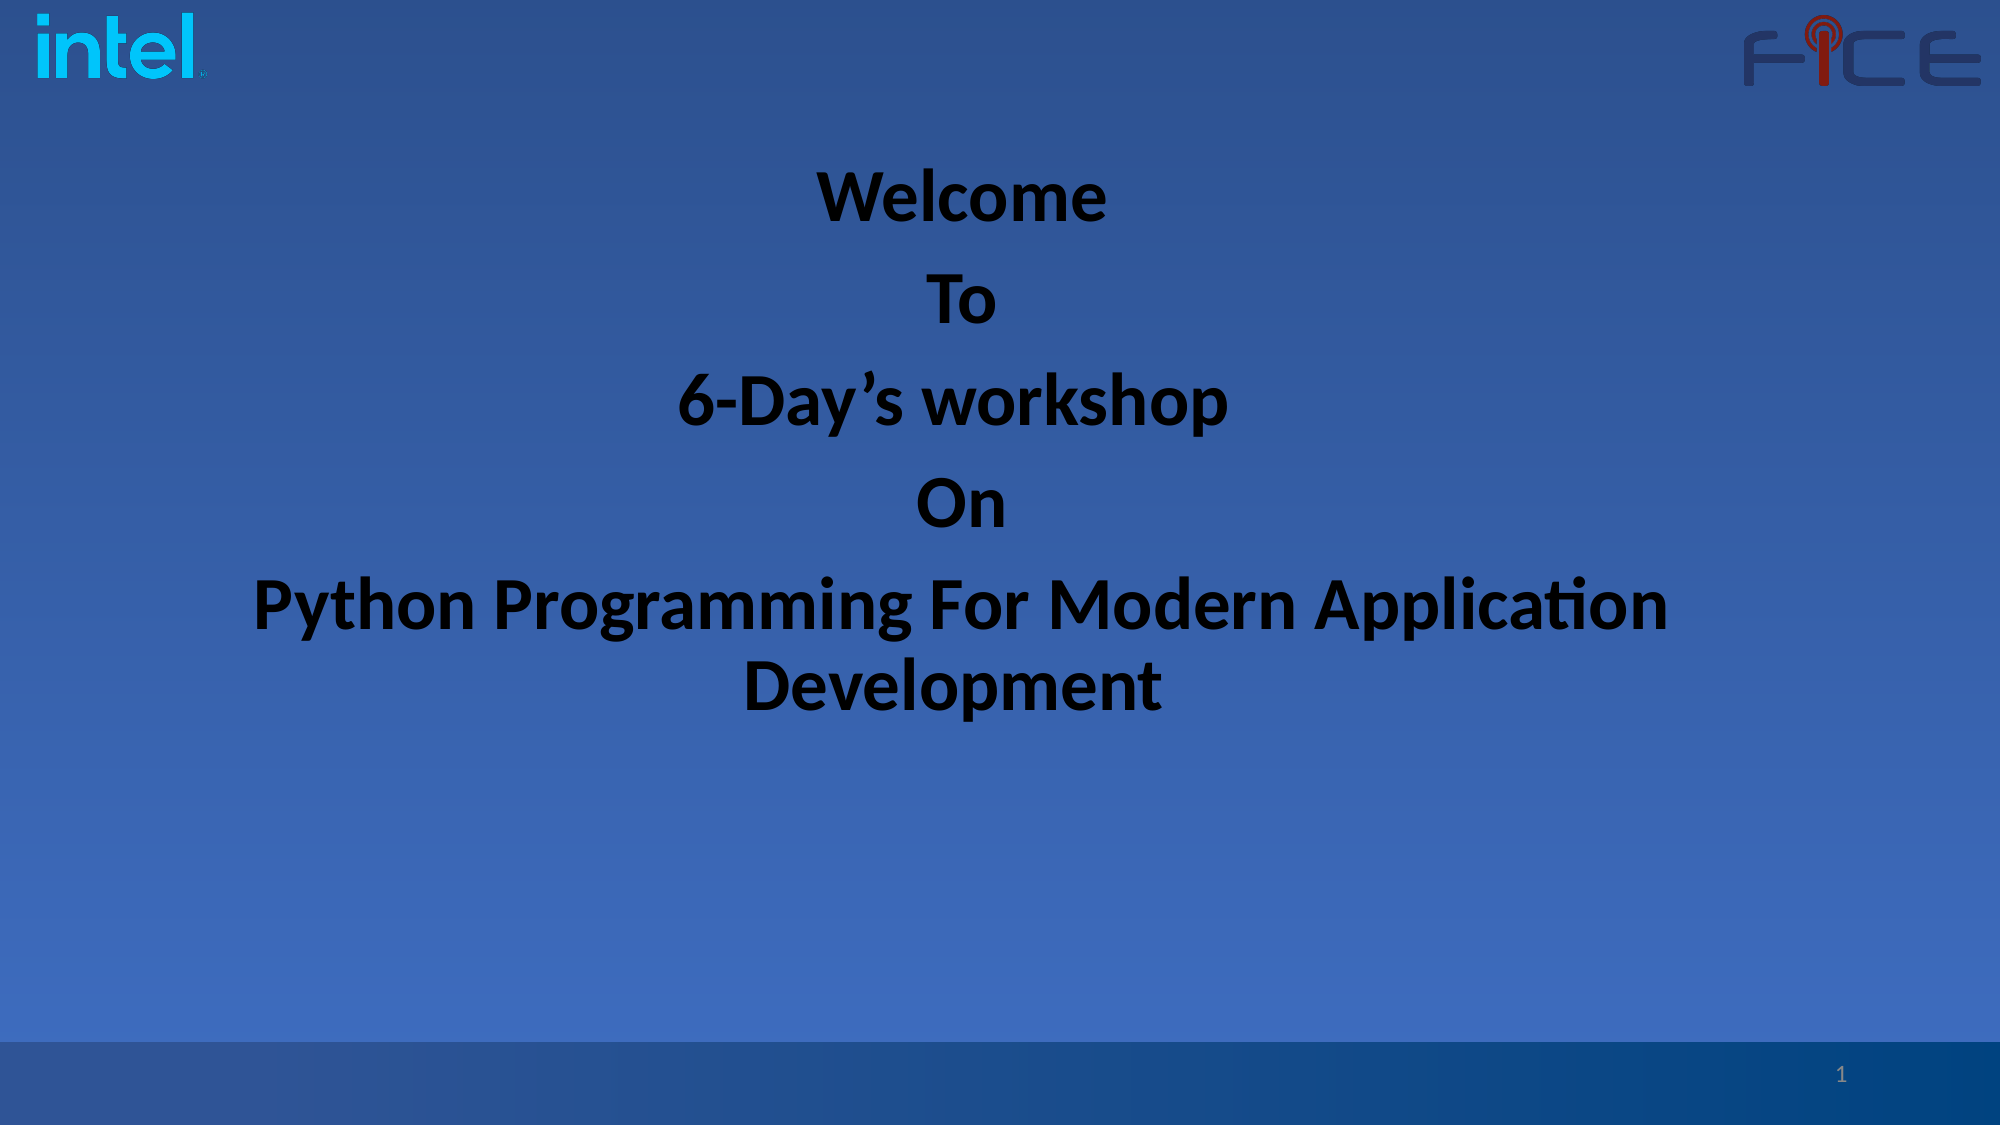

#
Welcome
To
6-Day’s workshop
On
Python Programming For Modern Application Development

1